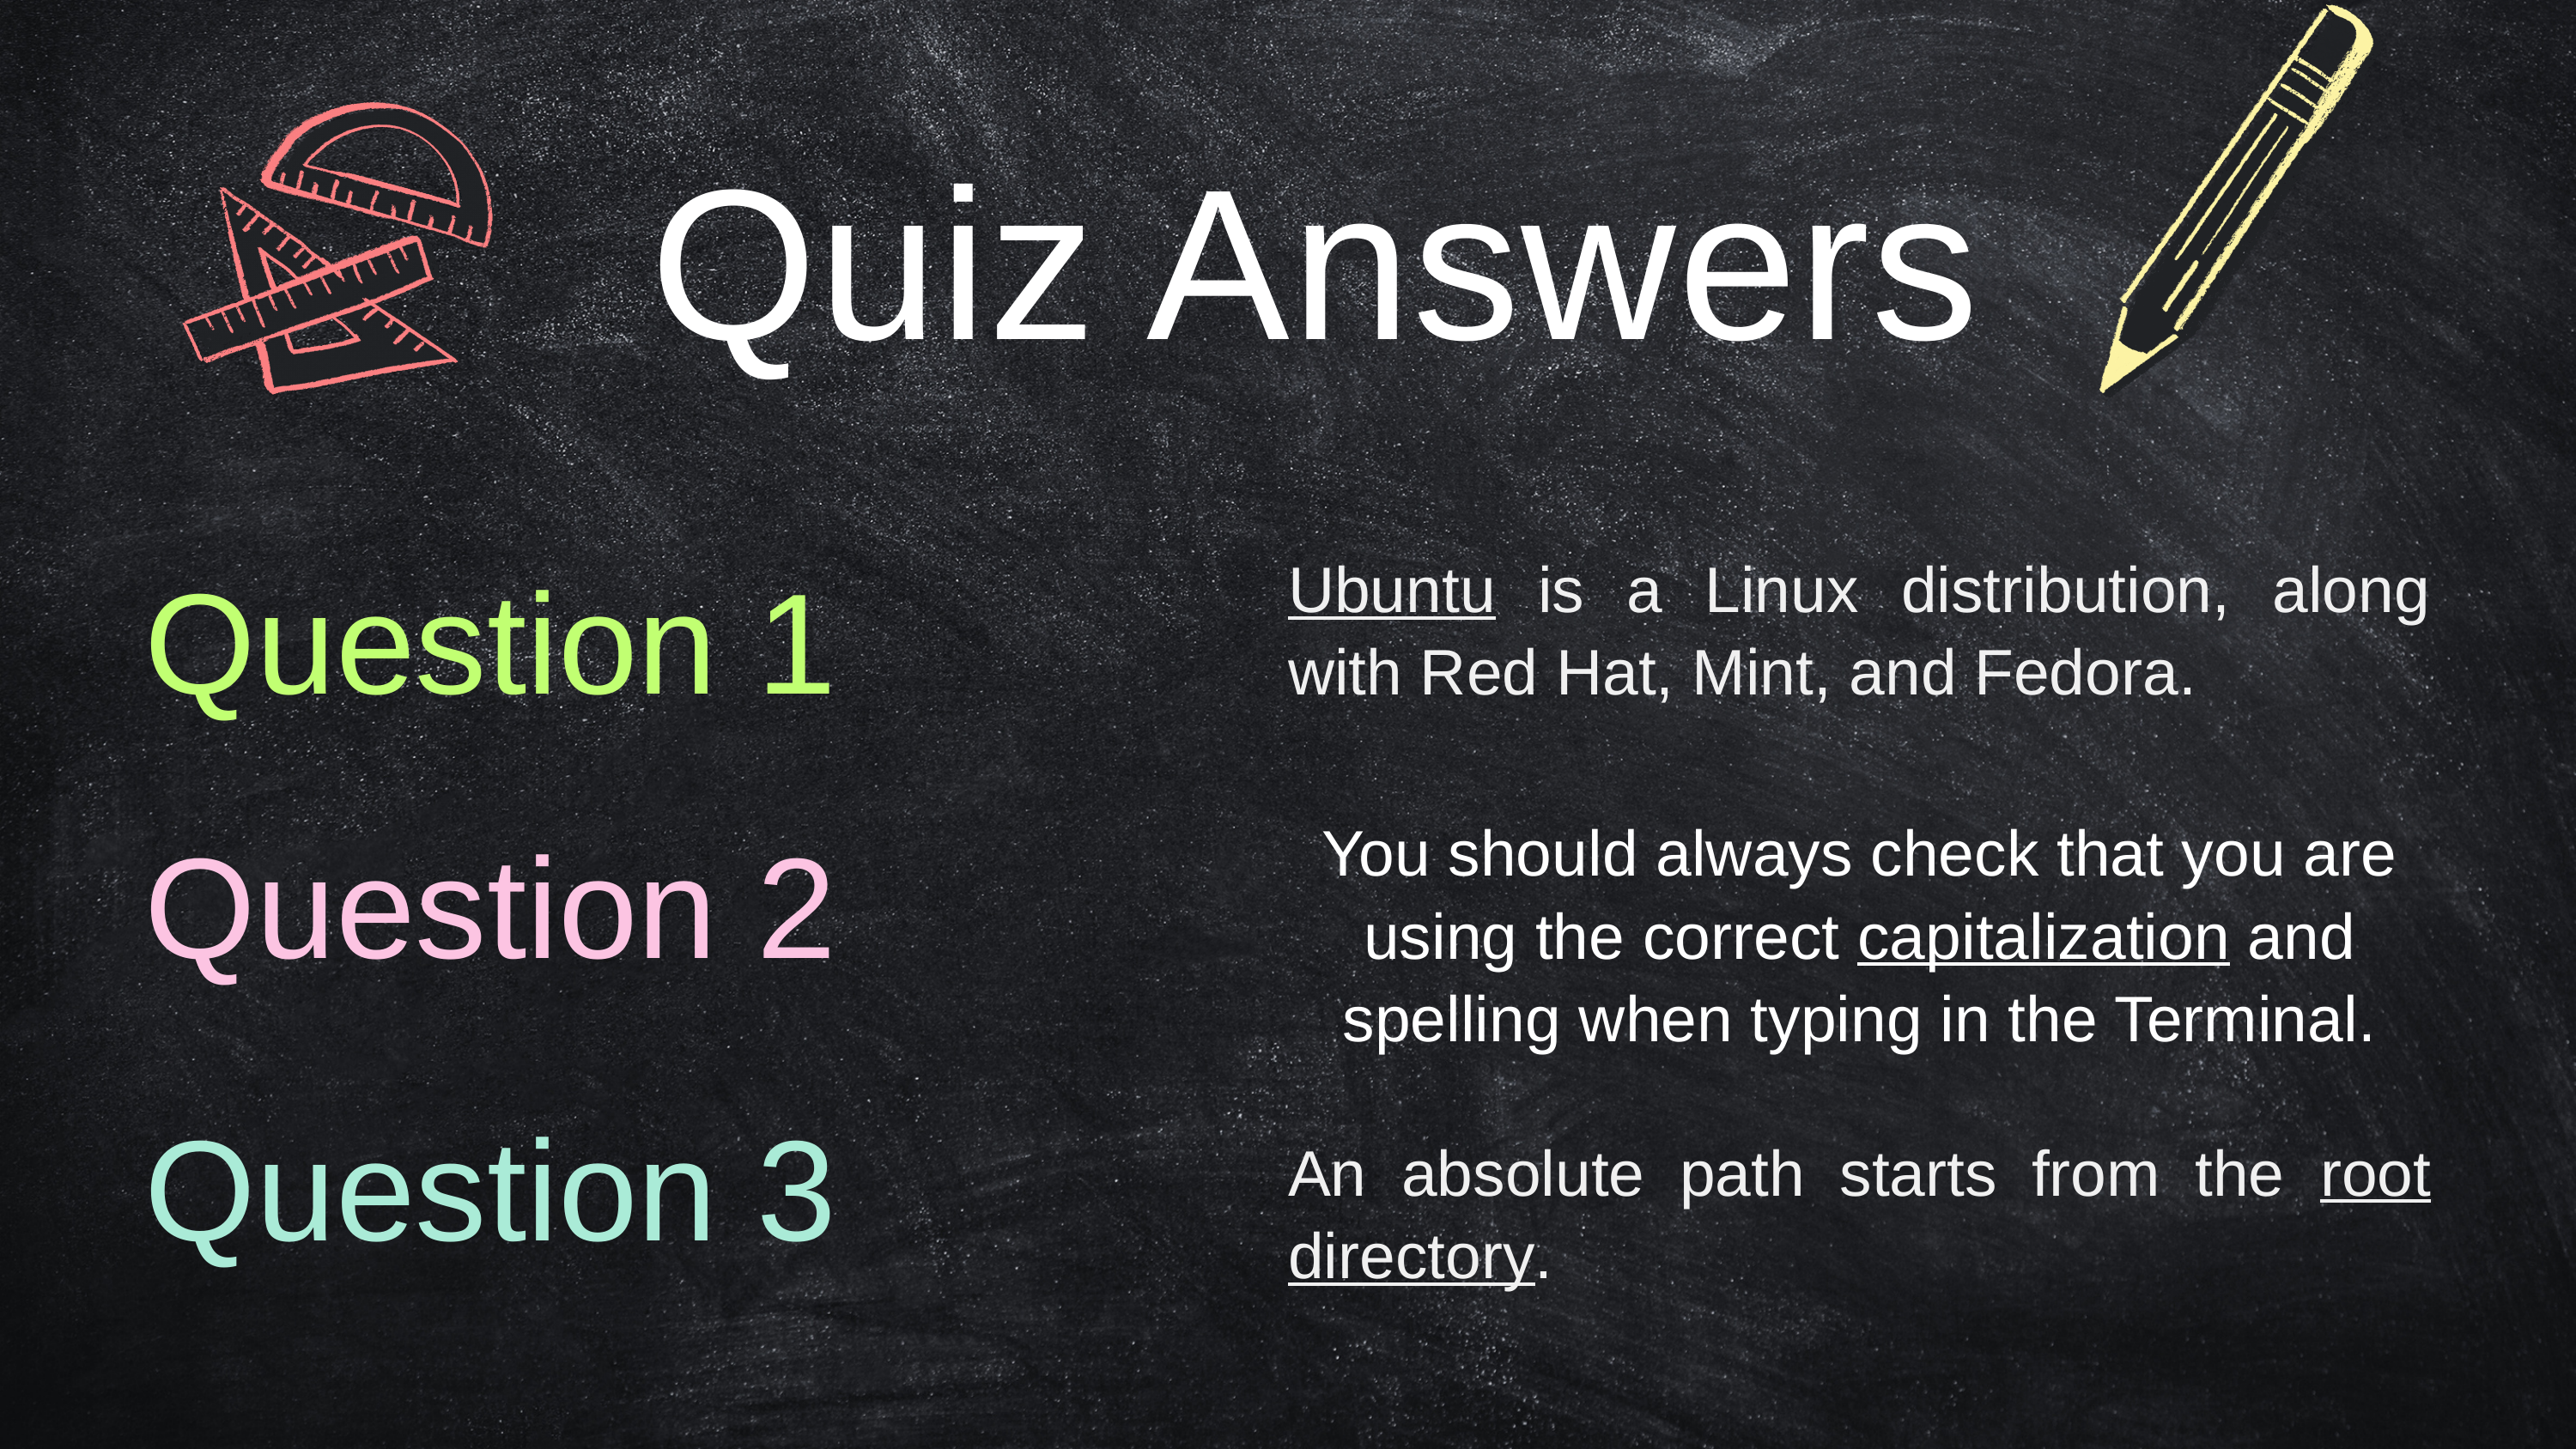

Quiz Answers
Question 1
Ubuntu is a Linux distribution, along with Red Hat, Mint, and Fedora.
Question 2
You should always check that you are using the correct capitalization and spelling when typing in the Terminal.
Question 3
An absolute path starts from the root directory.